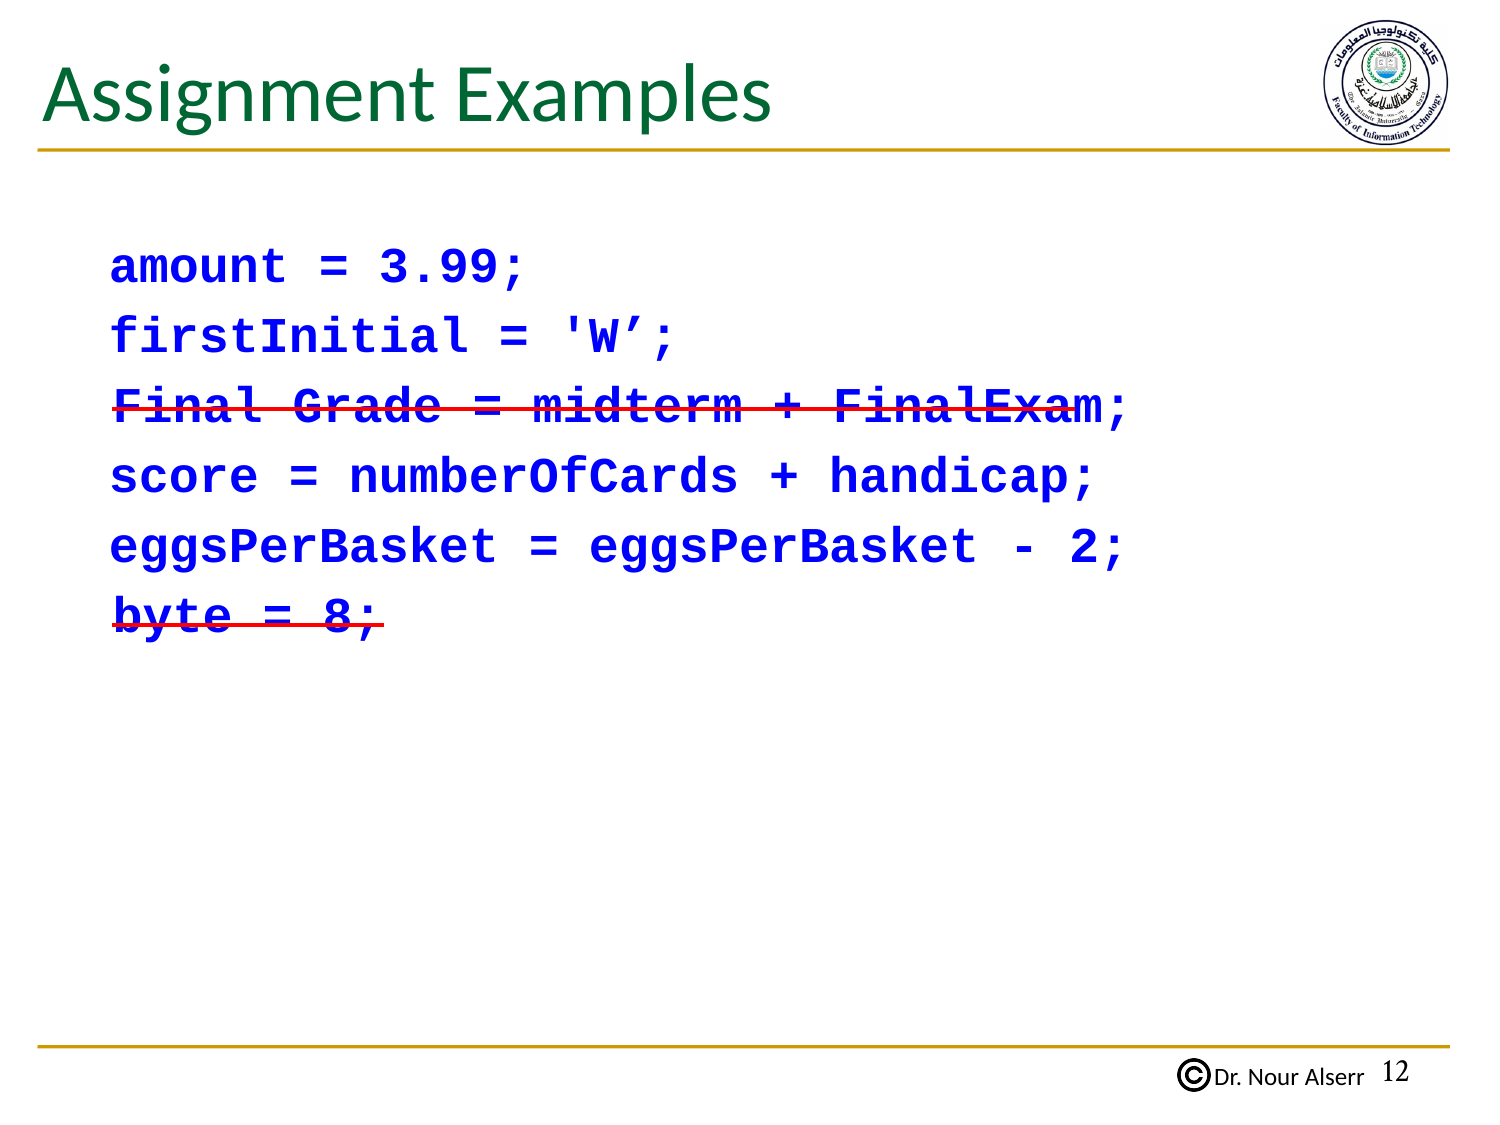

# Assignment Examples
	amount = 3.99;
	firstInitial = 'W’;
  Final Grade = midterm + FinalExam;
	score = numberOfCards + handicap;
	eggsPerBasket = eggsPerBasket - 2;
  byte = 8;

12